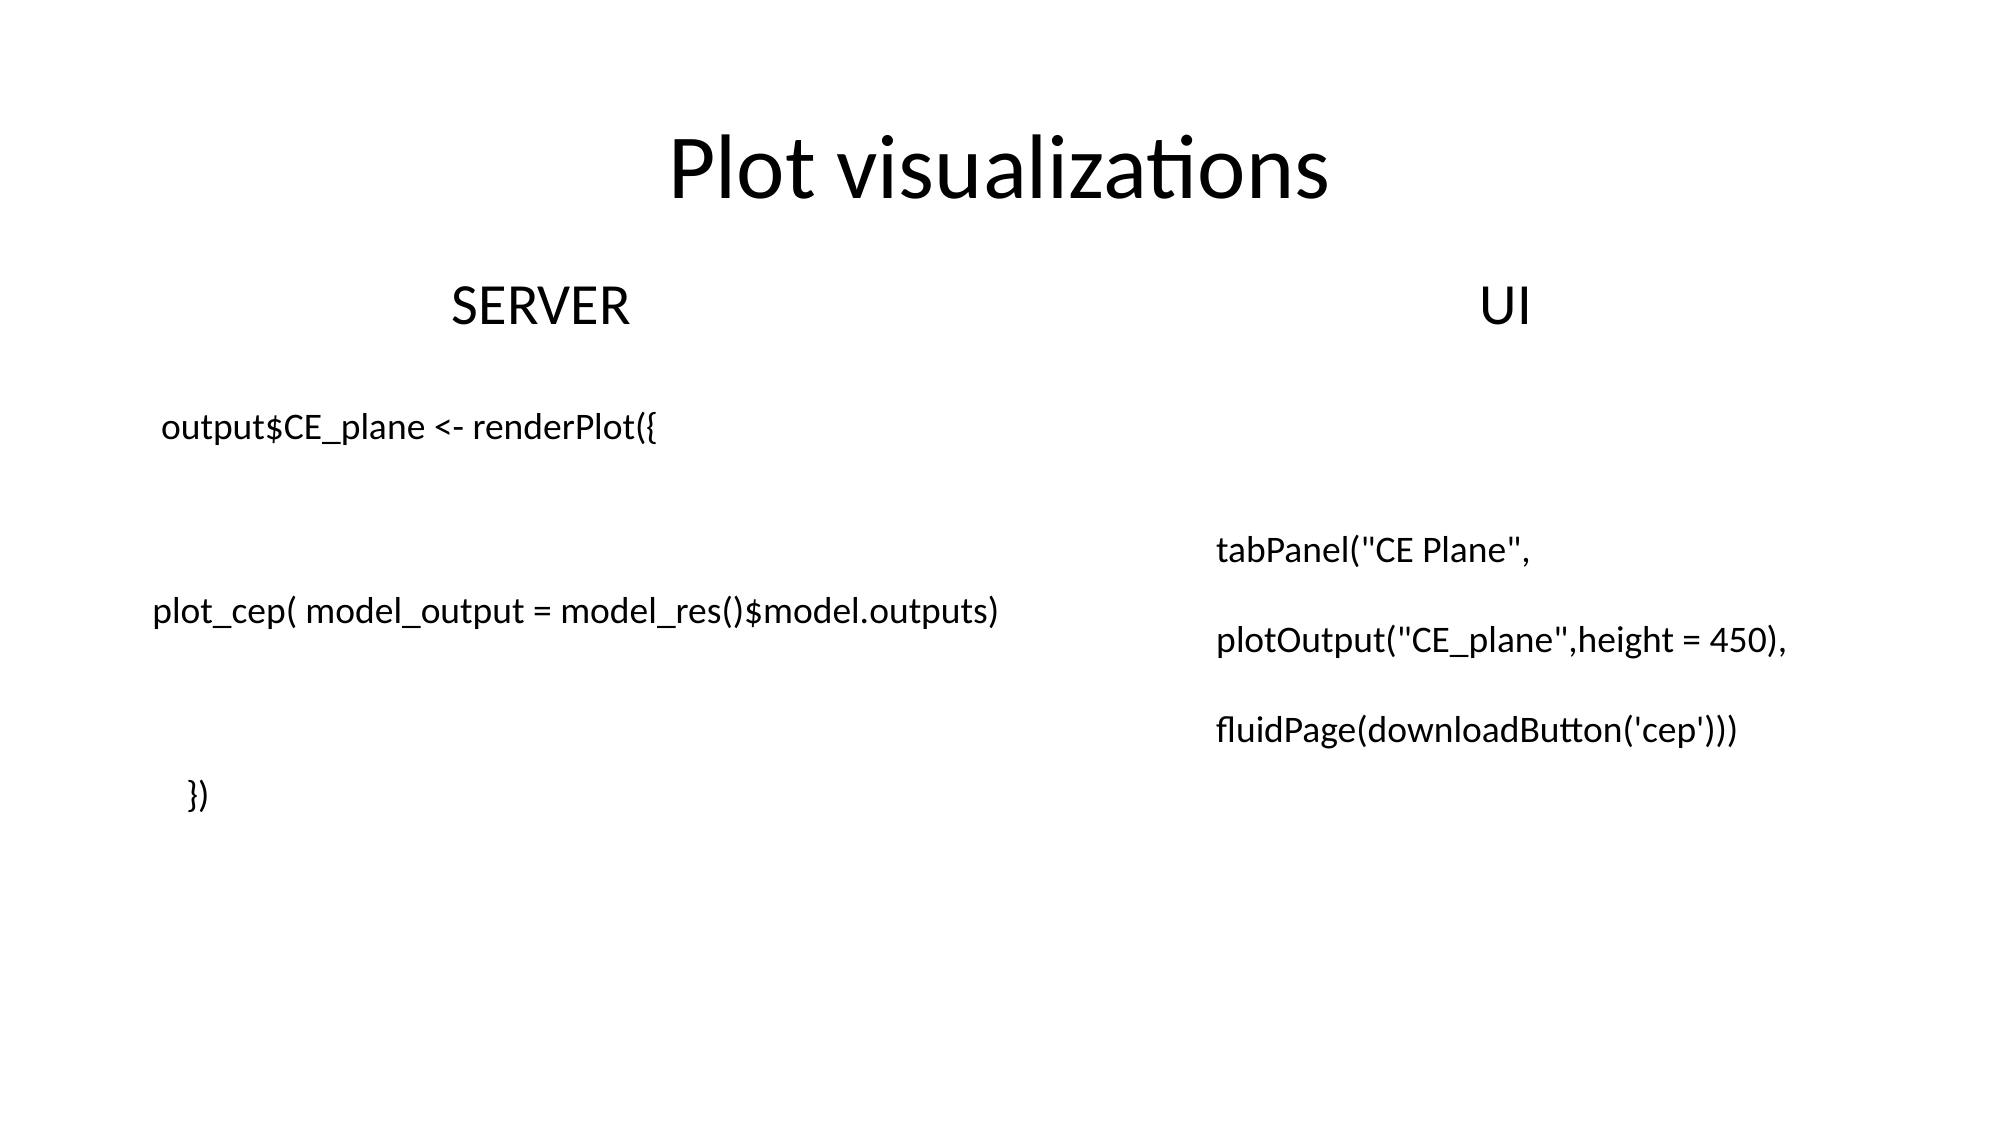

# Plot visualizations
 SERVER
 UI
 output$CE_plane <- renderPlot({

plot_cep( model_output = model_res()$model.outputs)

    })
tabPanel("CE Plane",

plotOutput("CE_plane",height = 450),
                            fluidPage(downloadButton('cep')))